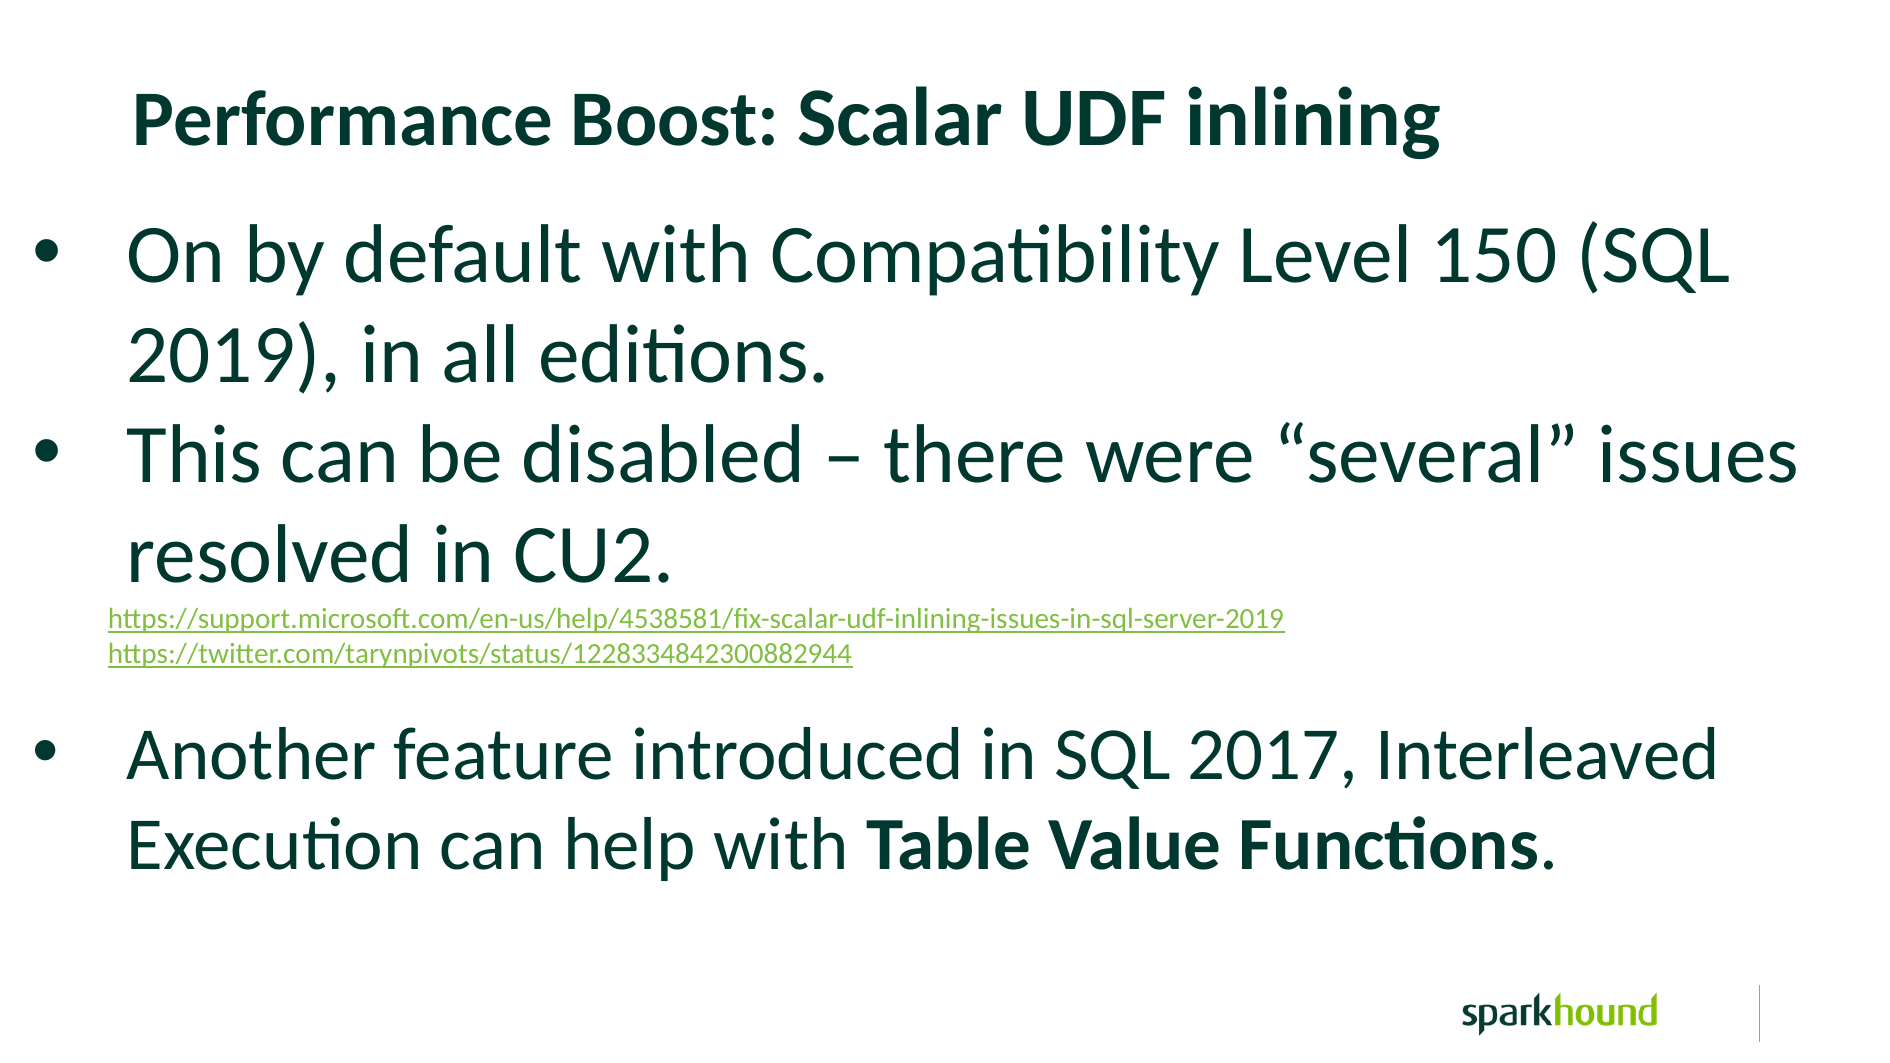

Performance Boost: Scalar UDF inlining
On by default with Compatibility Level 150 (SQL 2019), in all editions.
This can be disabled – there were “several” issues resolved in CU2.
https://support.microsoft.com/en-us/help/4538581/fix-scalar-udf-inlining-issues-in-sql-server-2019
https://twitter.com/tarynpivots/status/1228334842300882944

Another feature introduced in SQL 2017, Interleaved Execution can help with Table Value Functions.